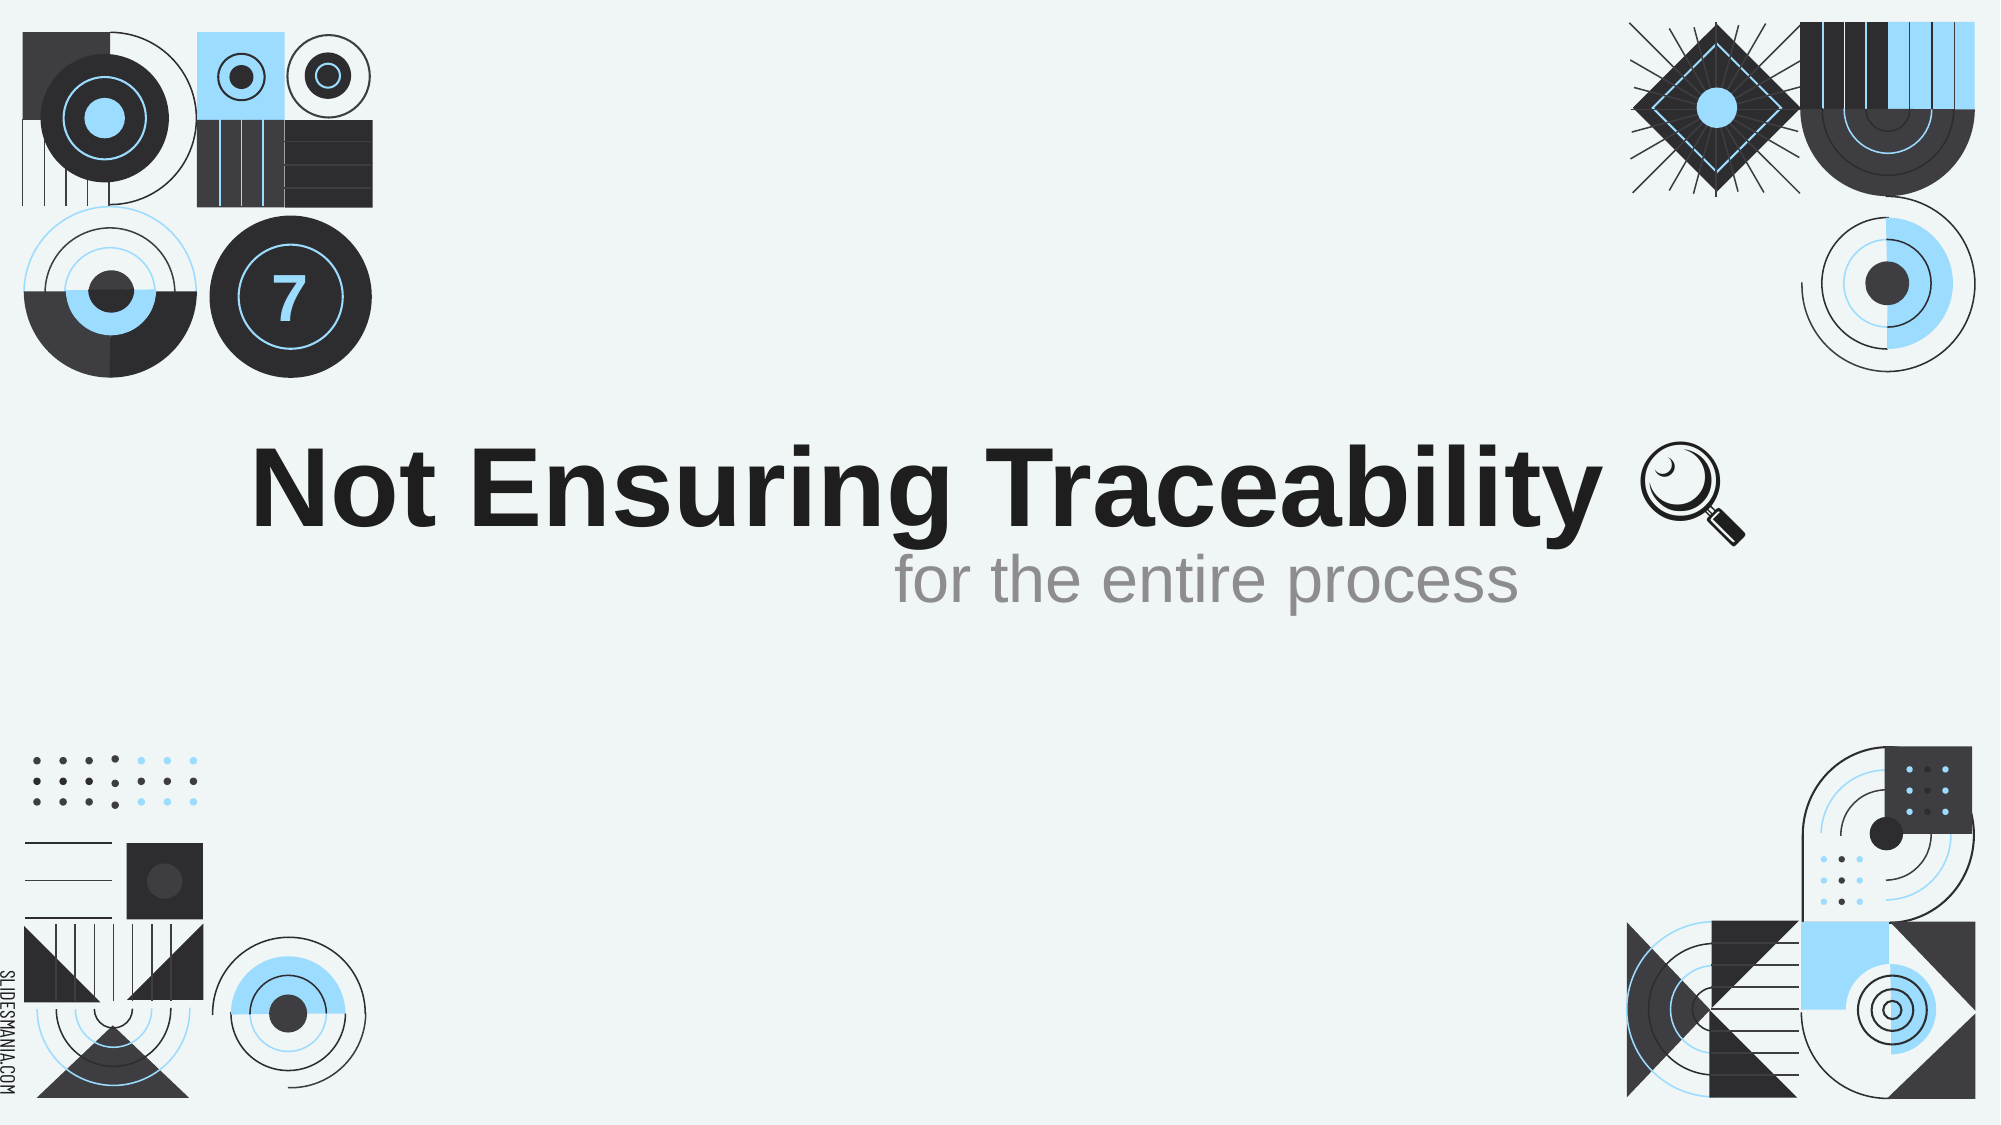

7
Not Ensuring Traceability 🔍
for the entire process